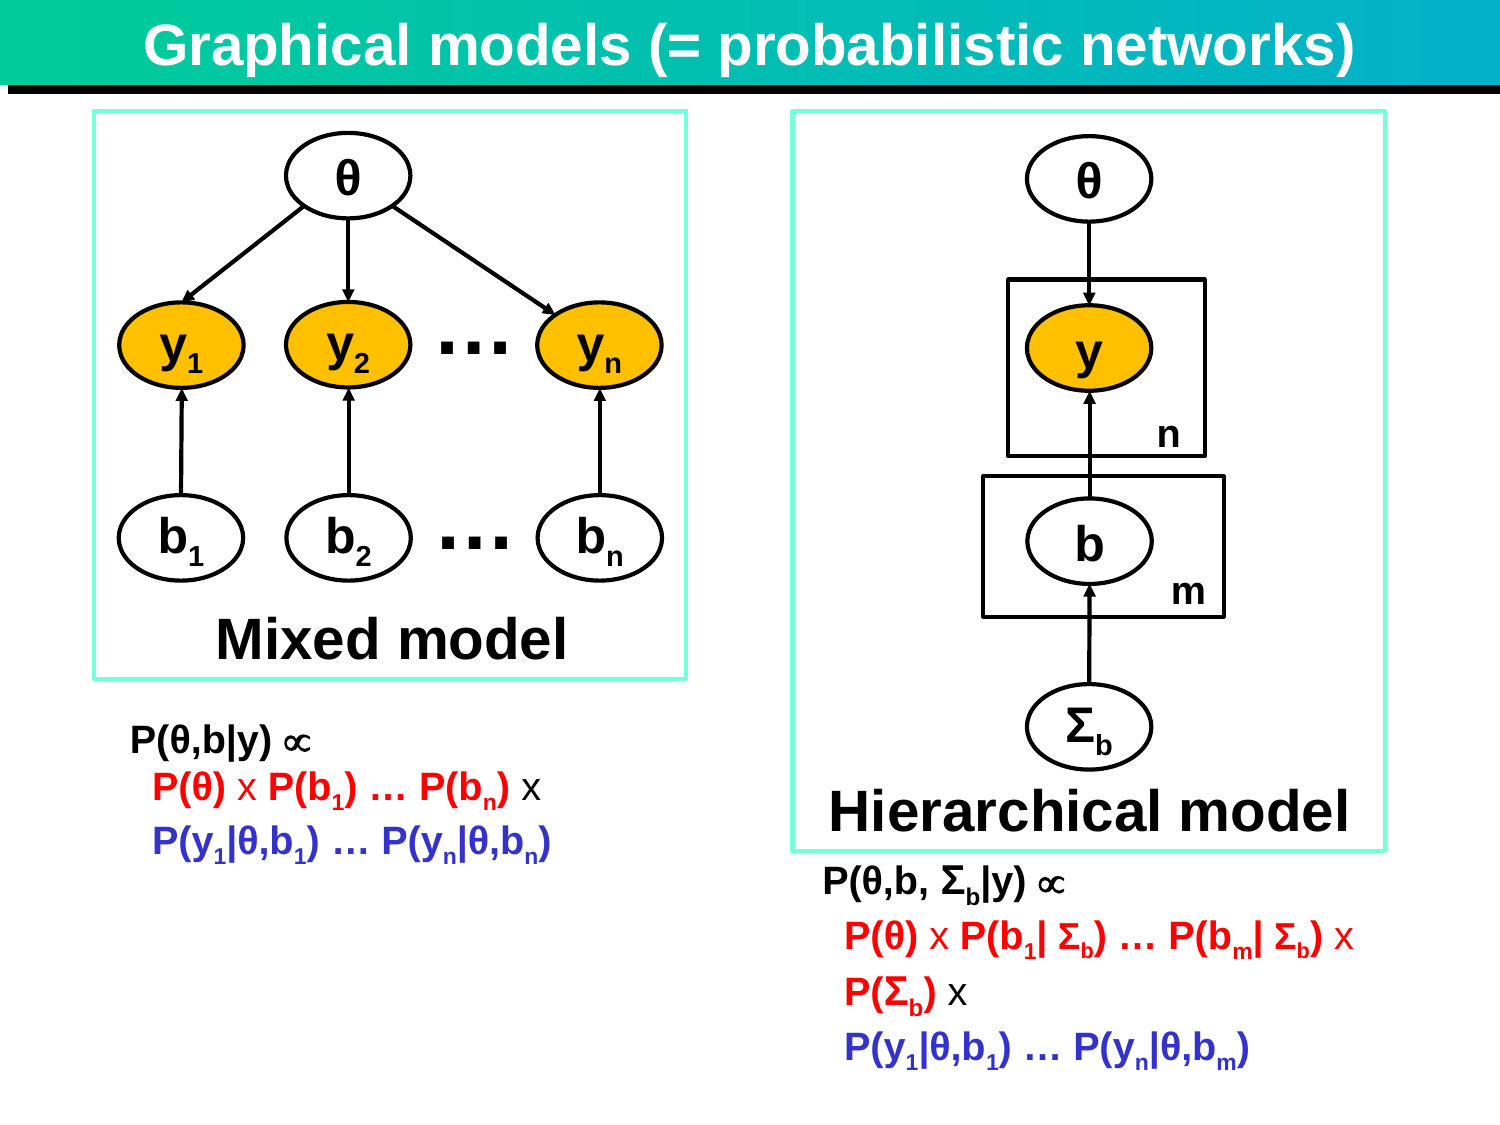

# Graphical models (= probabilistic networks)

θ
…
y2
y1
yn
…
b1
b2
bn
Mixed model
P(θ,b|y) ∝
  P(θ) x P(b1) … P(bn) x
  P(y1|θ,b1) … P(yn|θ,bn)

θ

y
n

b
m
Σb
Hierarchical model
P(θ,b, Σb|y) ∝
  P(θ) x P(b1| Σb) … P(bm| Σb) x
  P(Σb) x
  P(y1|θ,b1) … P(yn|θ,bm)